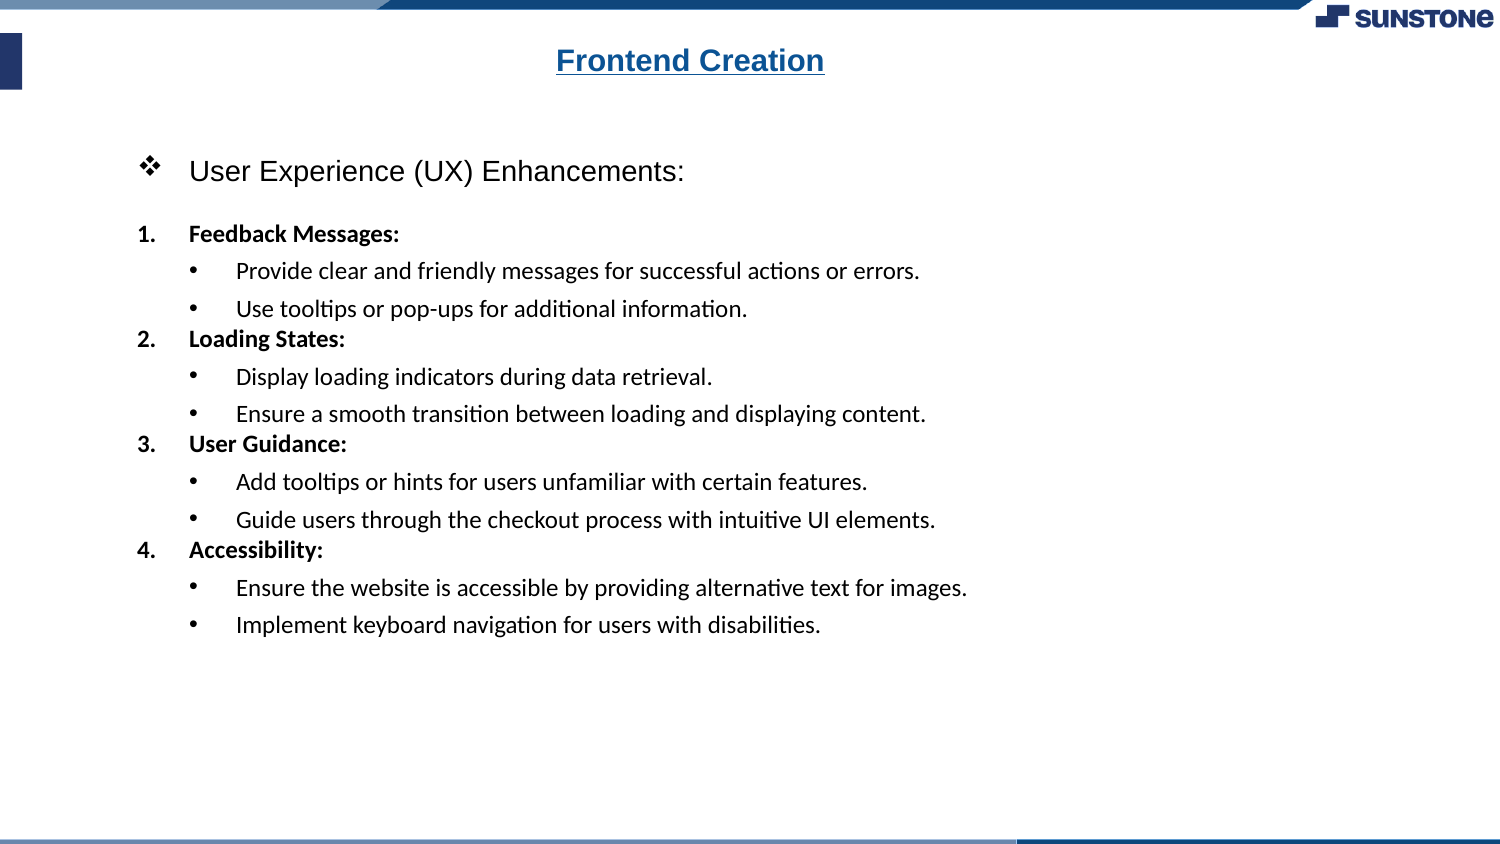

# Frontend Creation
User Experience (UX) Enhancements:

Feedback Messages:
Provide clear and friendly messages for successful actions or errors.
Use tooltips or pop-ups for additional information.
Loading States:
Display loading indicators during data retrieval.
Ensure a smooth transition between loading and displaying content.
User Guidance:
Add tooltips or hints for users unfamiliar with certain features.
Guide users through the checkout process with intuitive UI elements.
Accessibility:
Ensure the website is accessible by providing alternative text for images.
Implement keyboard navigation for users with disabilities.